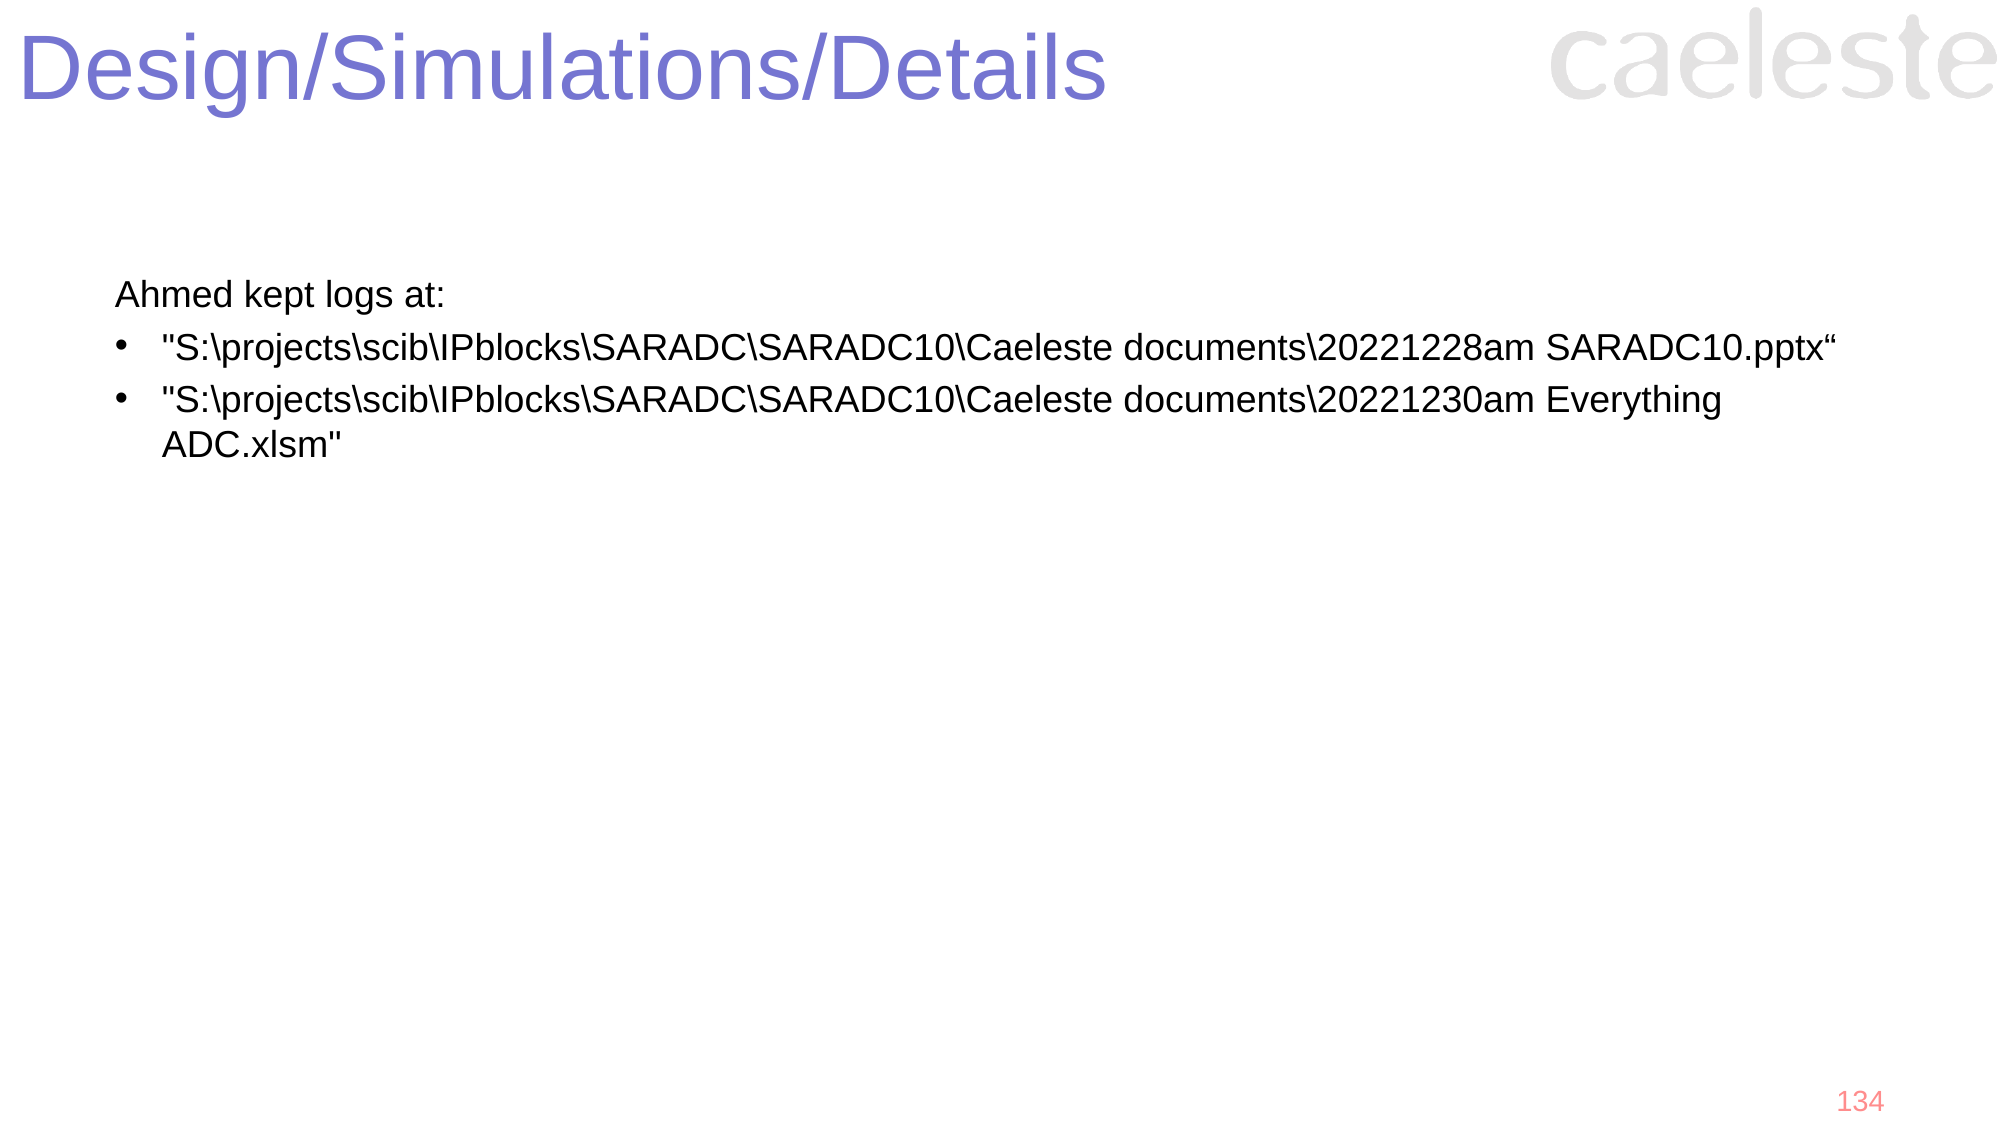

# Design/Simulations/Details
Ahmed kept logs at:
"S:\projects\scib\IPblocks\SARADC\SARADC10\Caeleste documents\20221228am SARADC10.pptx“
"S:\projects\scib\IPblocks\SARADC\SARADC10\Caeleste documents\20221230am Everything ADC.xlsm"
134